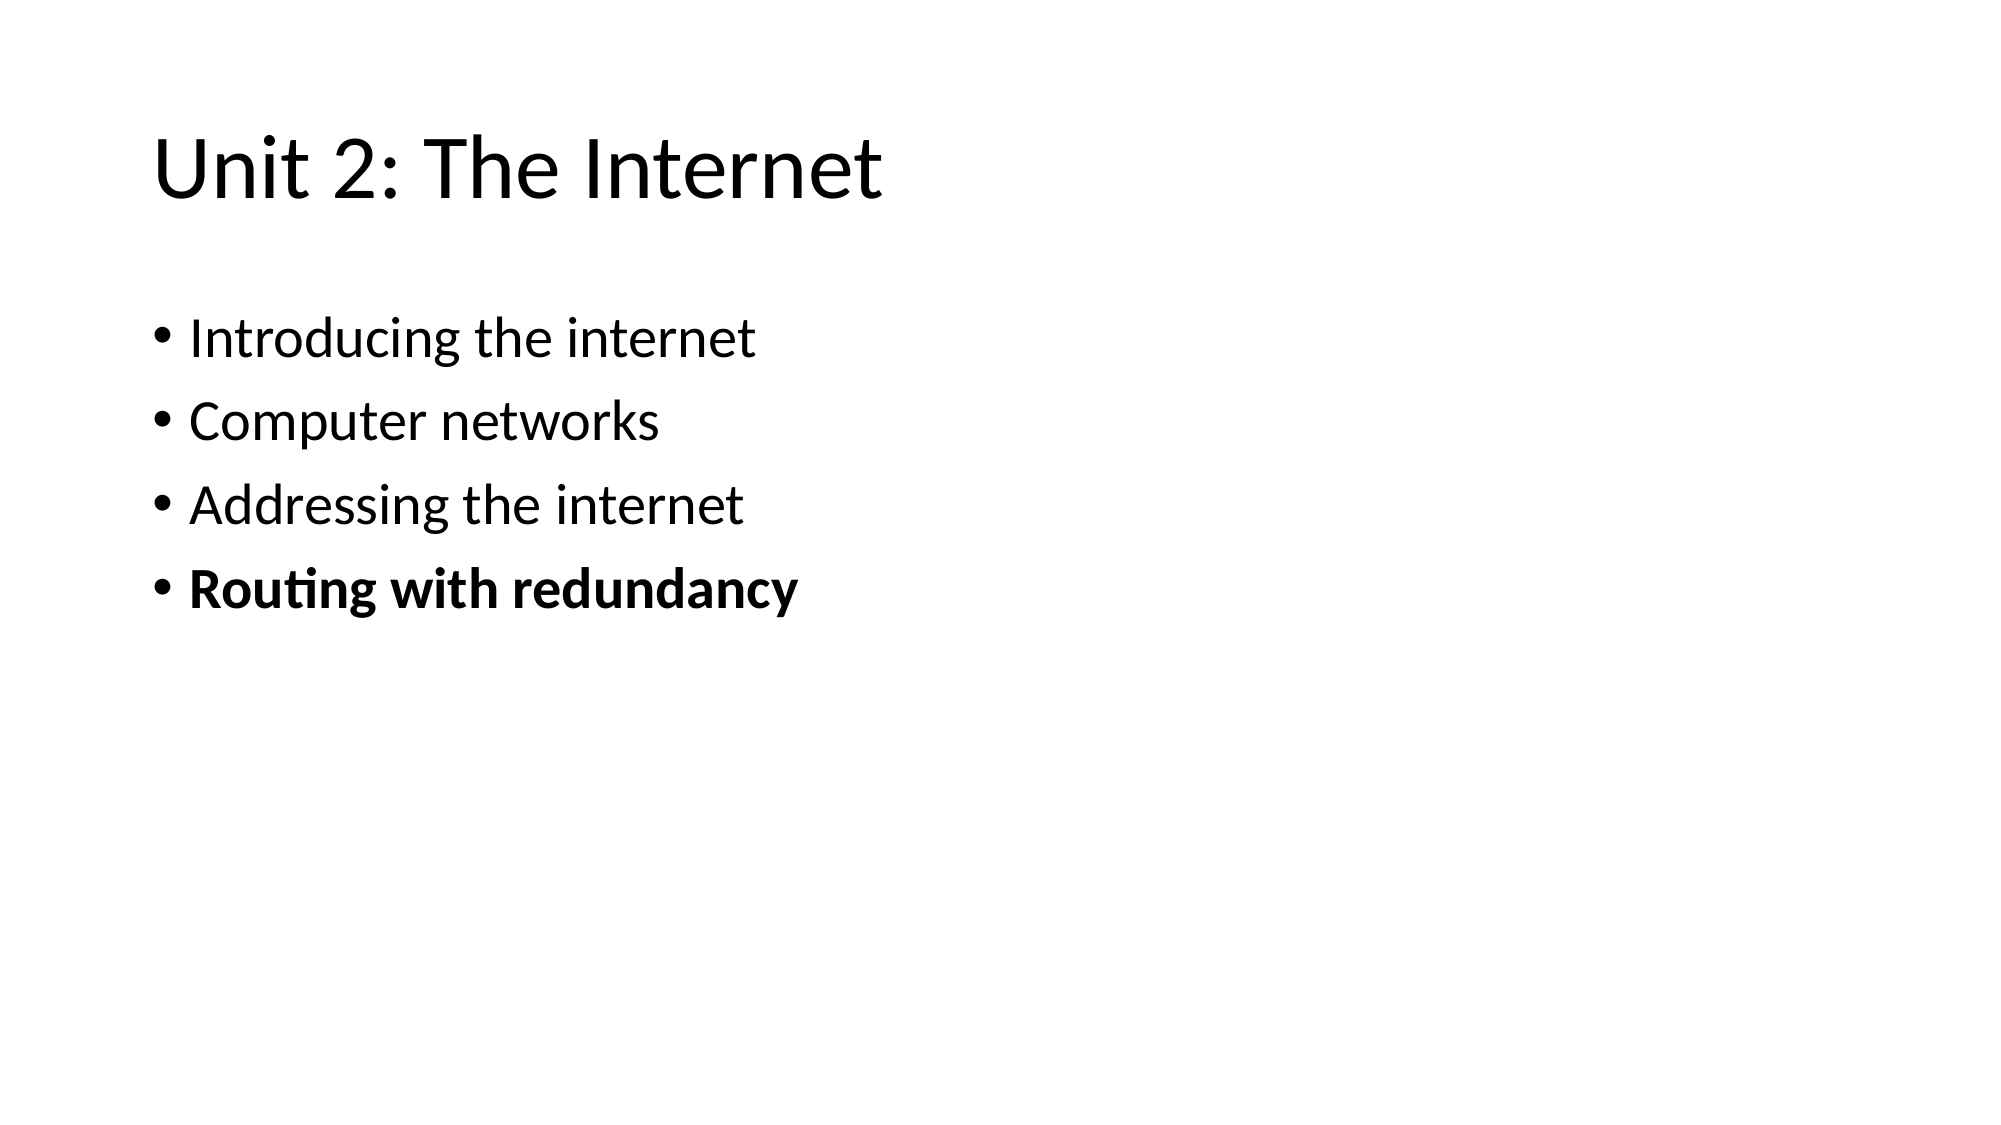

# Unit 2: The Internet
Introducing the internet
Computer networks
Addressing the internet
Routing with redundancy